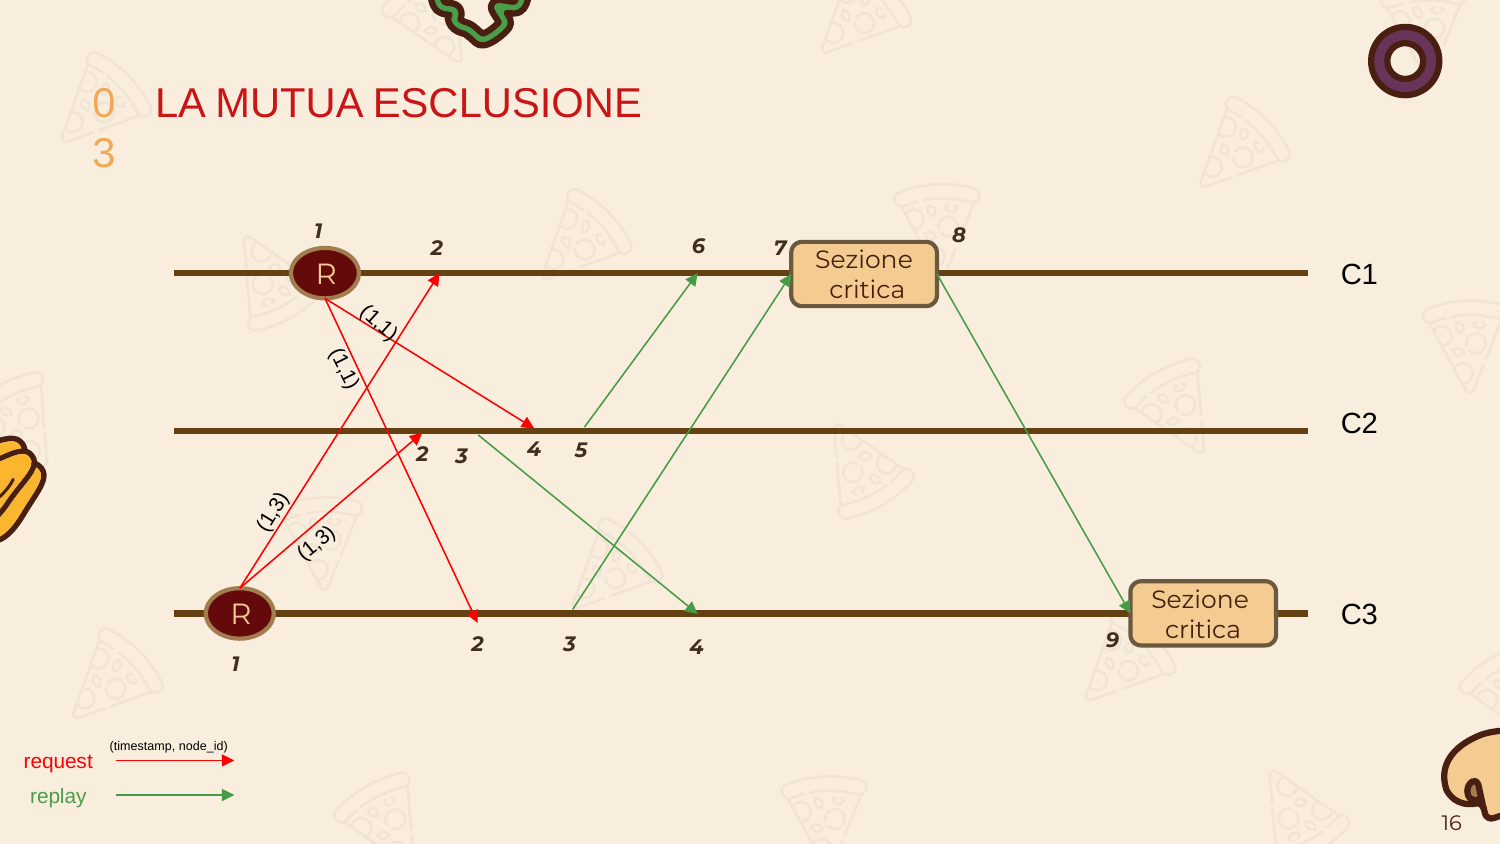

03
LA MUTUA ESCLUSIONE
1
8
6
7
2
Sezione
 critica
R
C1
(1,1)
(1,1)
C2
4
5
2
3
(1,3)
(1,3)
Sezione
critica
R
C3
9
2
3
4
1
(timestamp, node_id)
request
replay
16